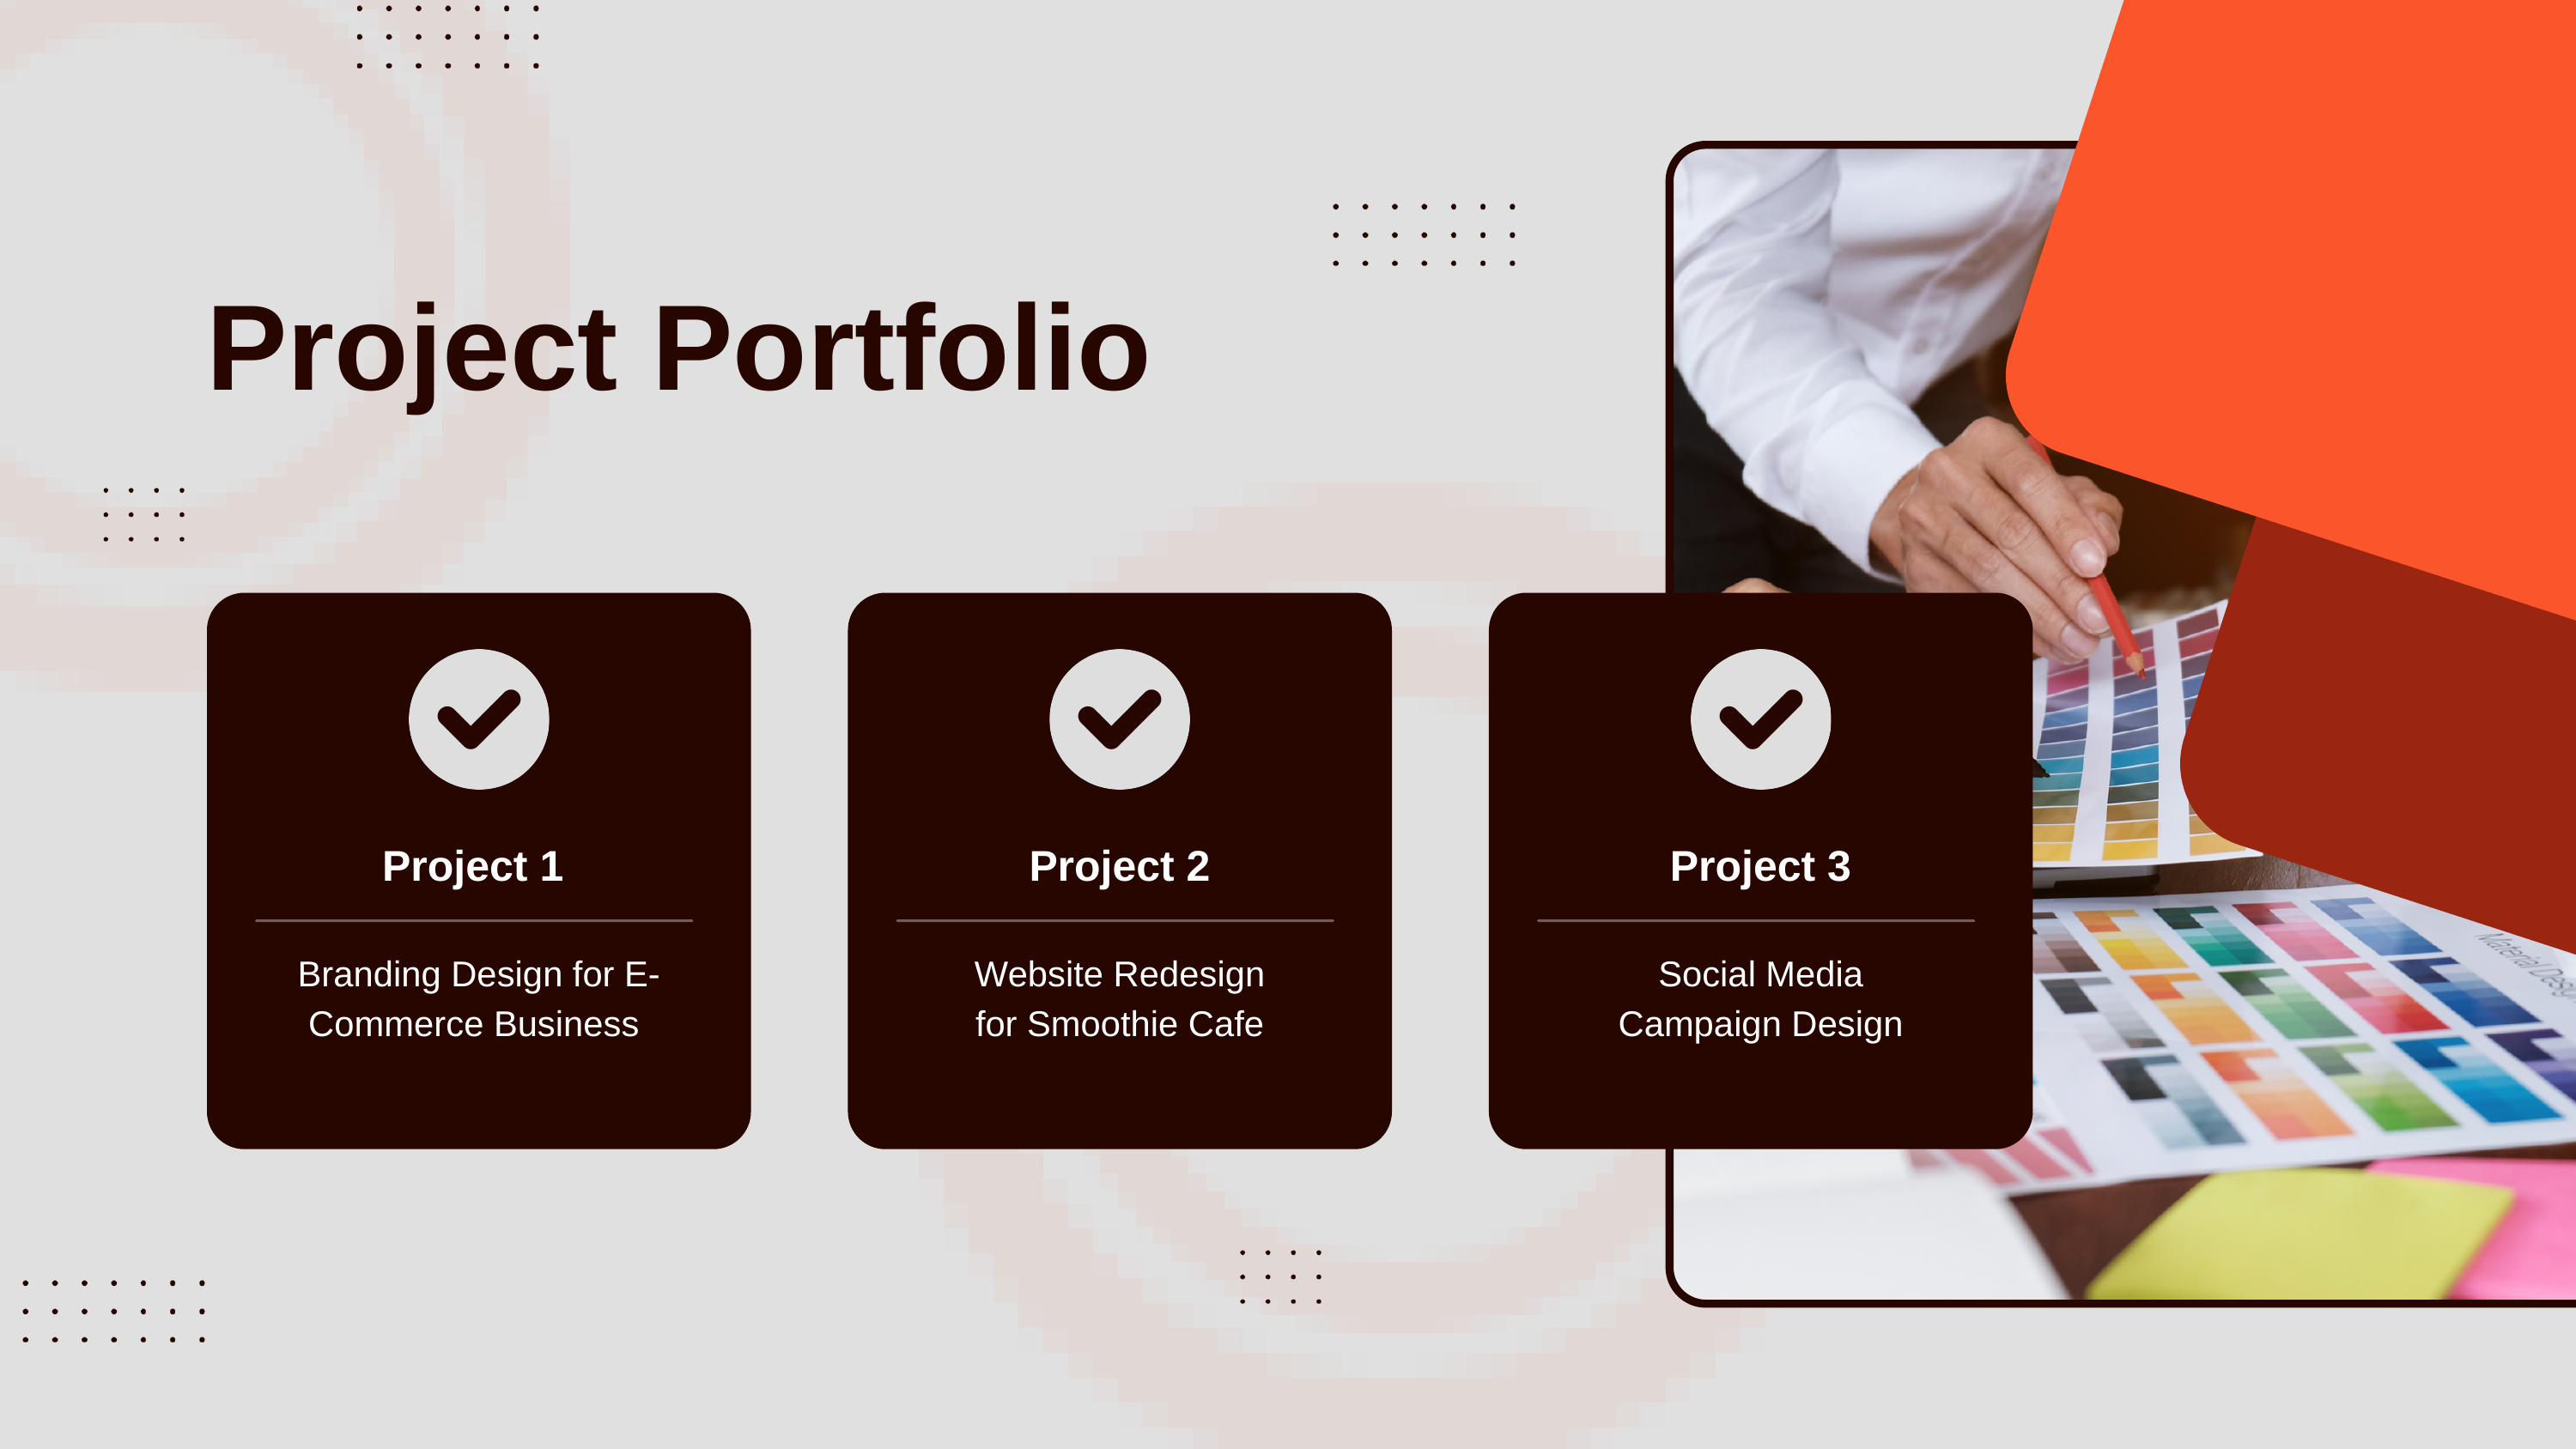

Project Portfolio

Project 1
Project 2
Project 3

Social Media Campaign Design
Branding Design for E-Commerce Business
Website Redesign for Smoothie Cafe